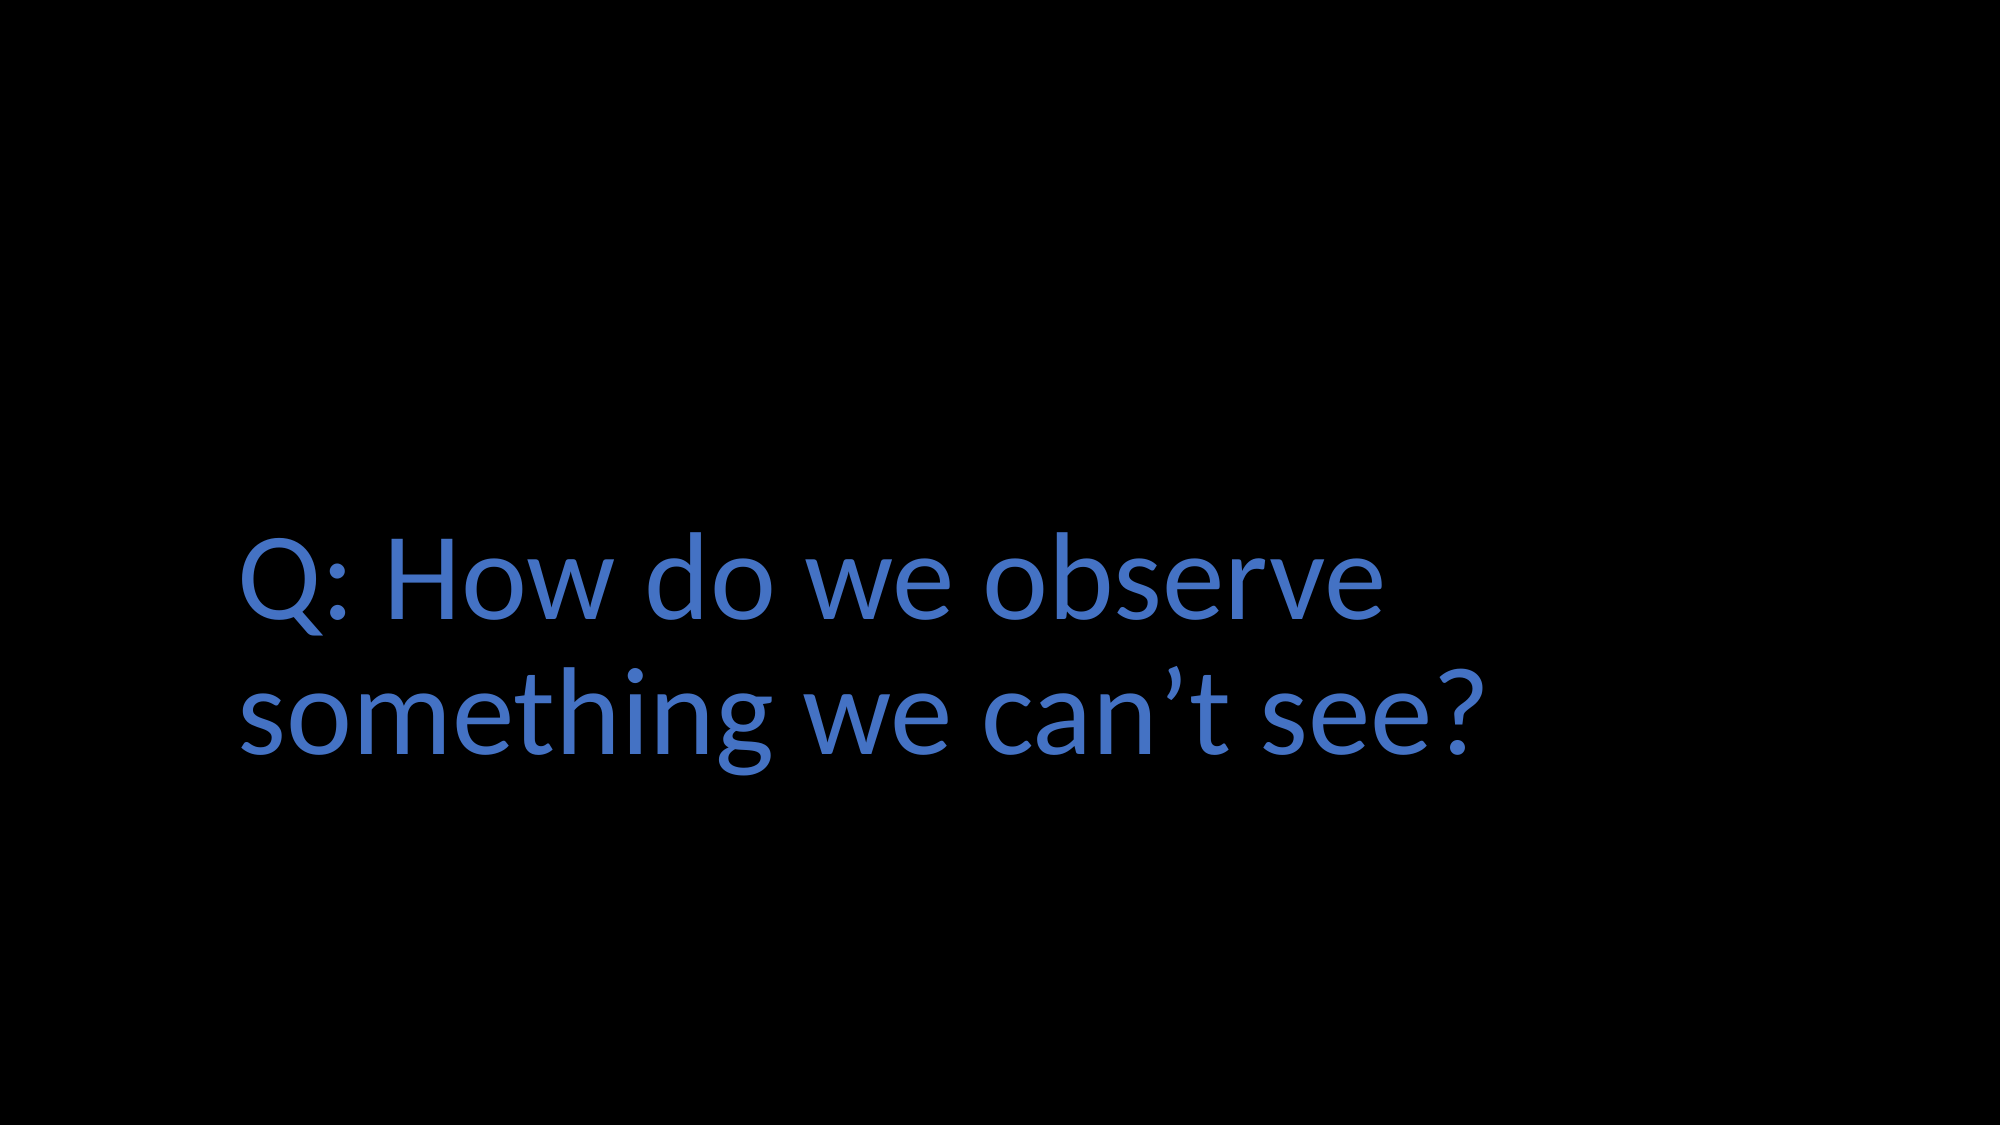

# Q: How do we observe something we can’t see?